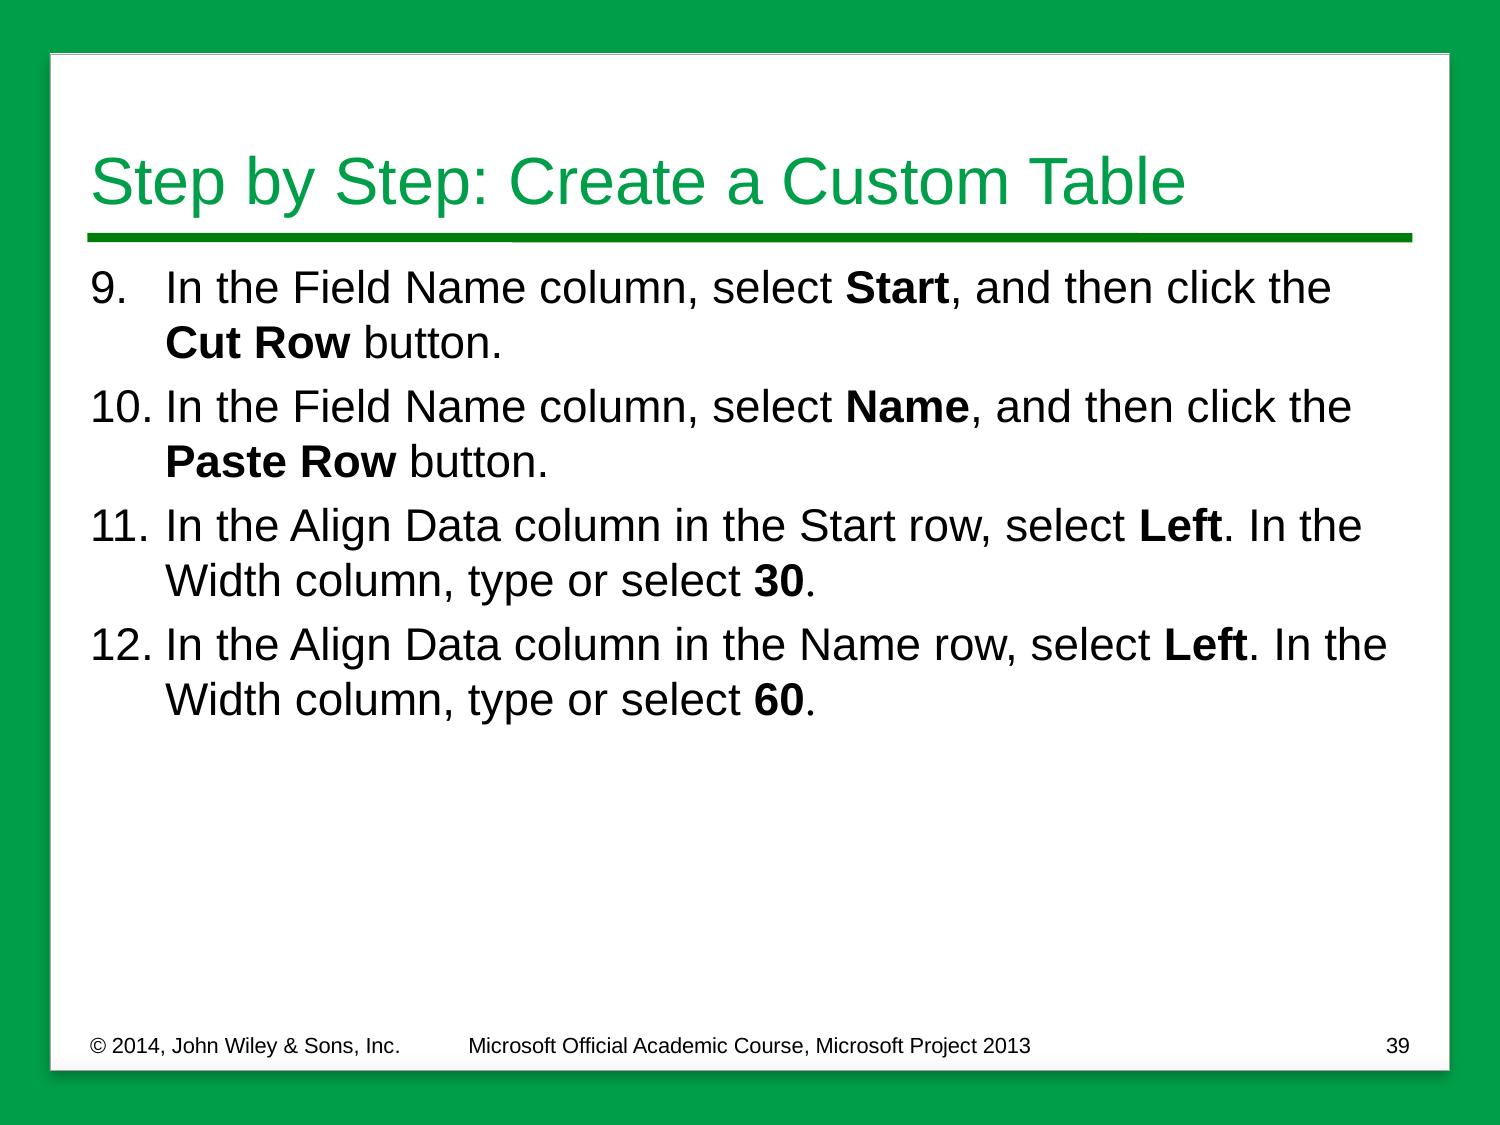

# Step by Step: Create a Custom Table
9.	In the Field Name column, select Start, and then click the Cut Row button.
10.	In the Field Name column, select Name, and then click the Paste Row button.
11.	In the Align Data column in the Start row, select Left. In the Width column, type or select 30.
12.	In the Align Data column in the Name row, select Left. In the Width column, type or select 60.

© 2014, John Wiley & Sons, Inc.
Microsoft Official Academic Course, Microsoft Project 2013
39